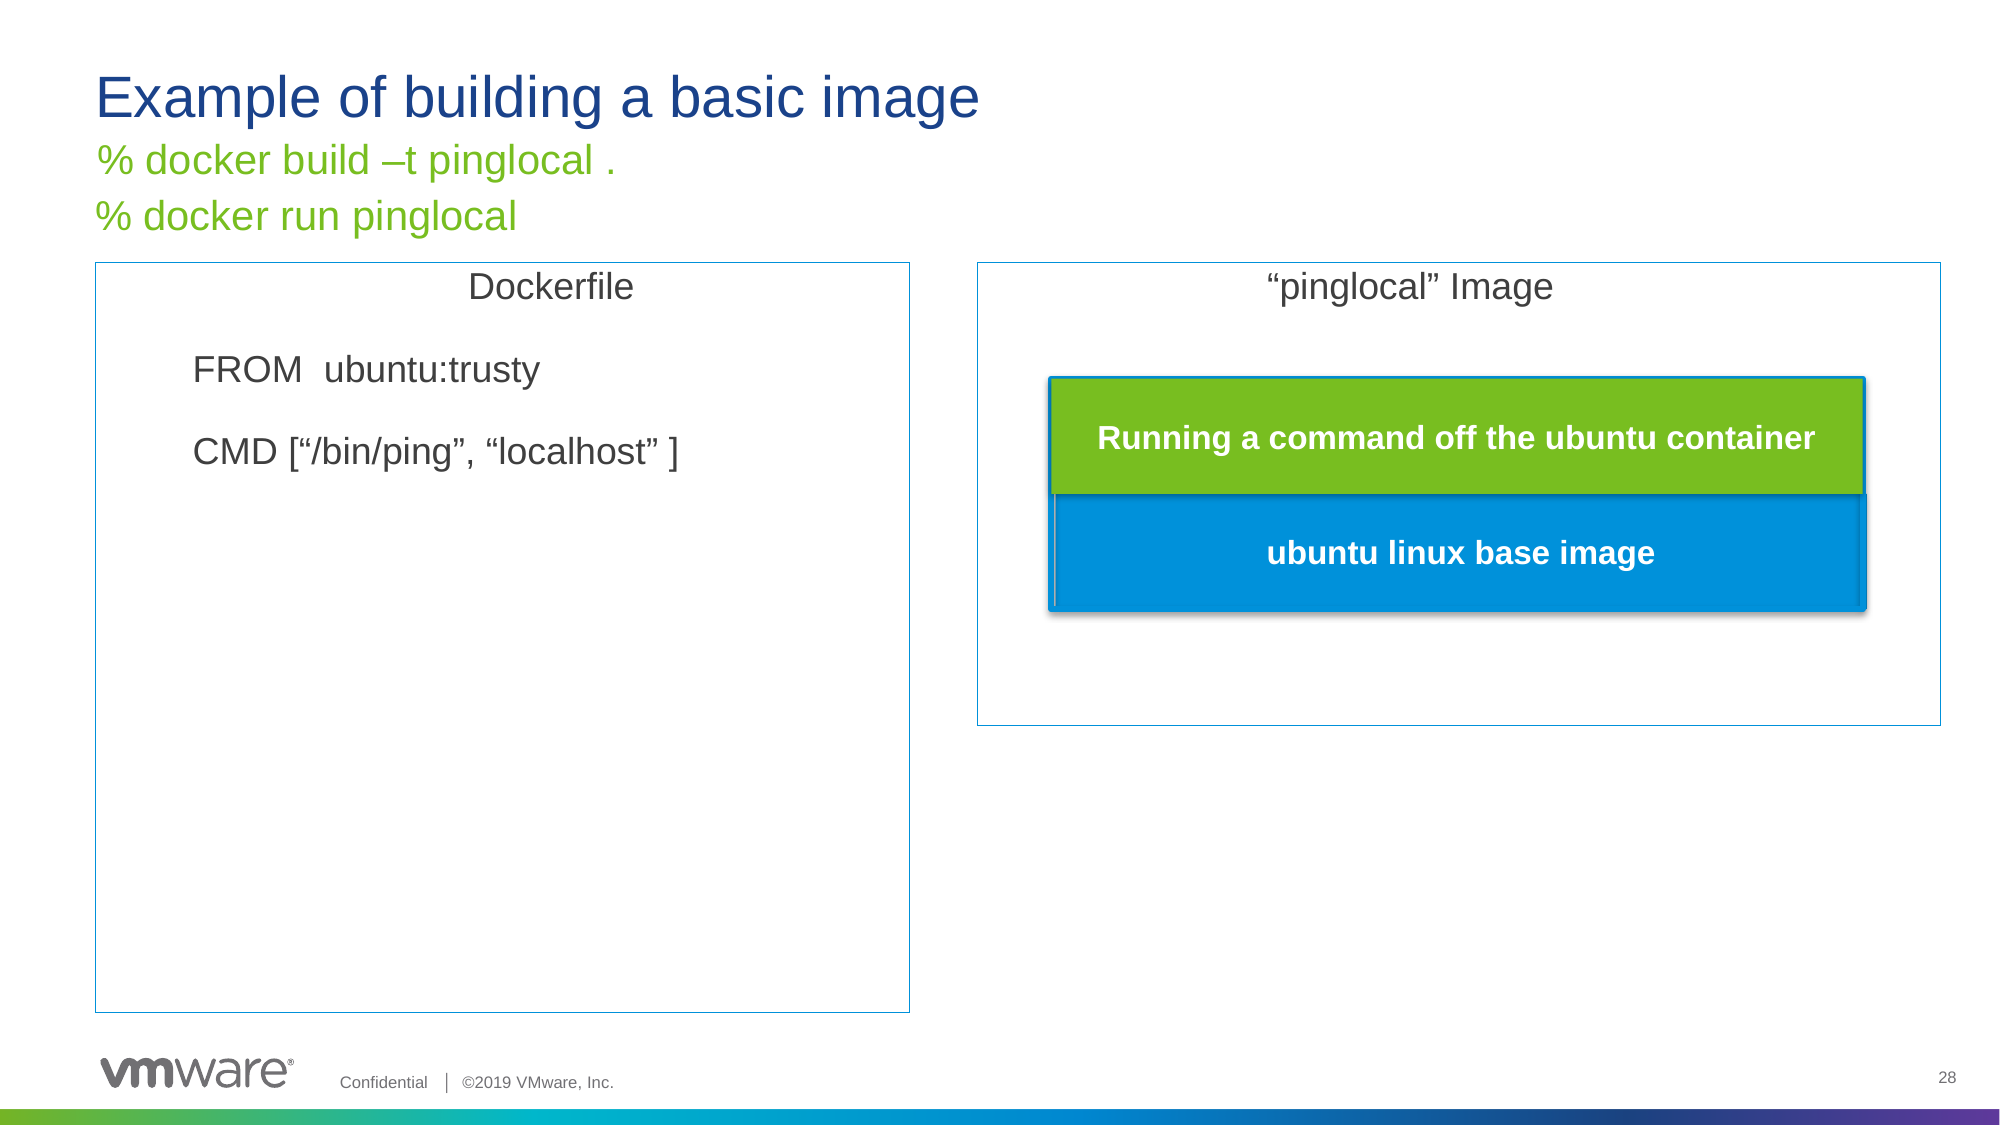

# Example of building a basic image
% docker build –t pinglocal .
% docker run pinglocal
Dockerfile
FROM  ubuntu:trusty
CMD [“/bin/ping”, “localhost” ]
“pinglocal” Image

Running a command off the ubuntu container
ubuntu linux base image